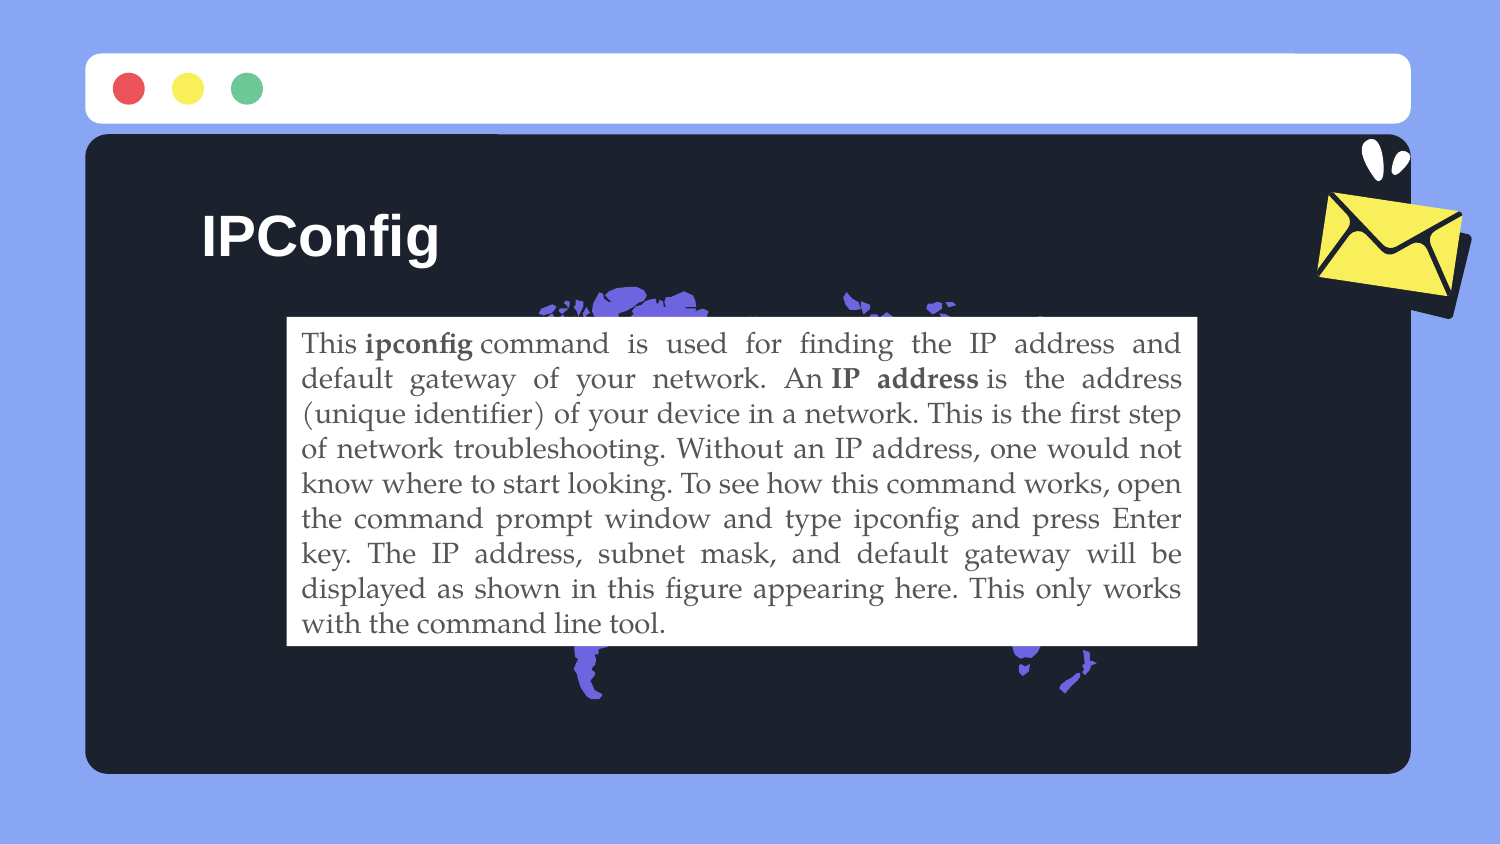

IPConfig

This ipconfig command is used for finding the IP address and default gateway of your network. An IP address is the address (unique identifier) of your device in a network. This is the first step of network troubleshooting. Without an IP address, one would not know where to start looking. To see how this command works, open the command prompt window and type ipconfig and press Enter key. The IP address, subnet mask, and default gateway will be displayed as shown in this figure appearing here. This only works with the command line tool.